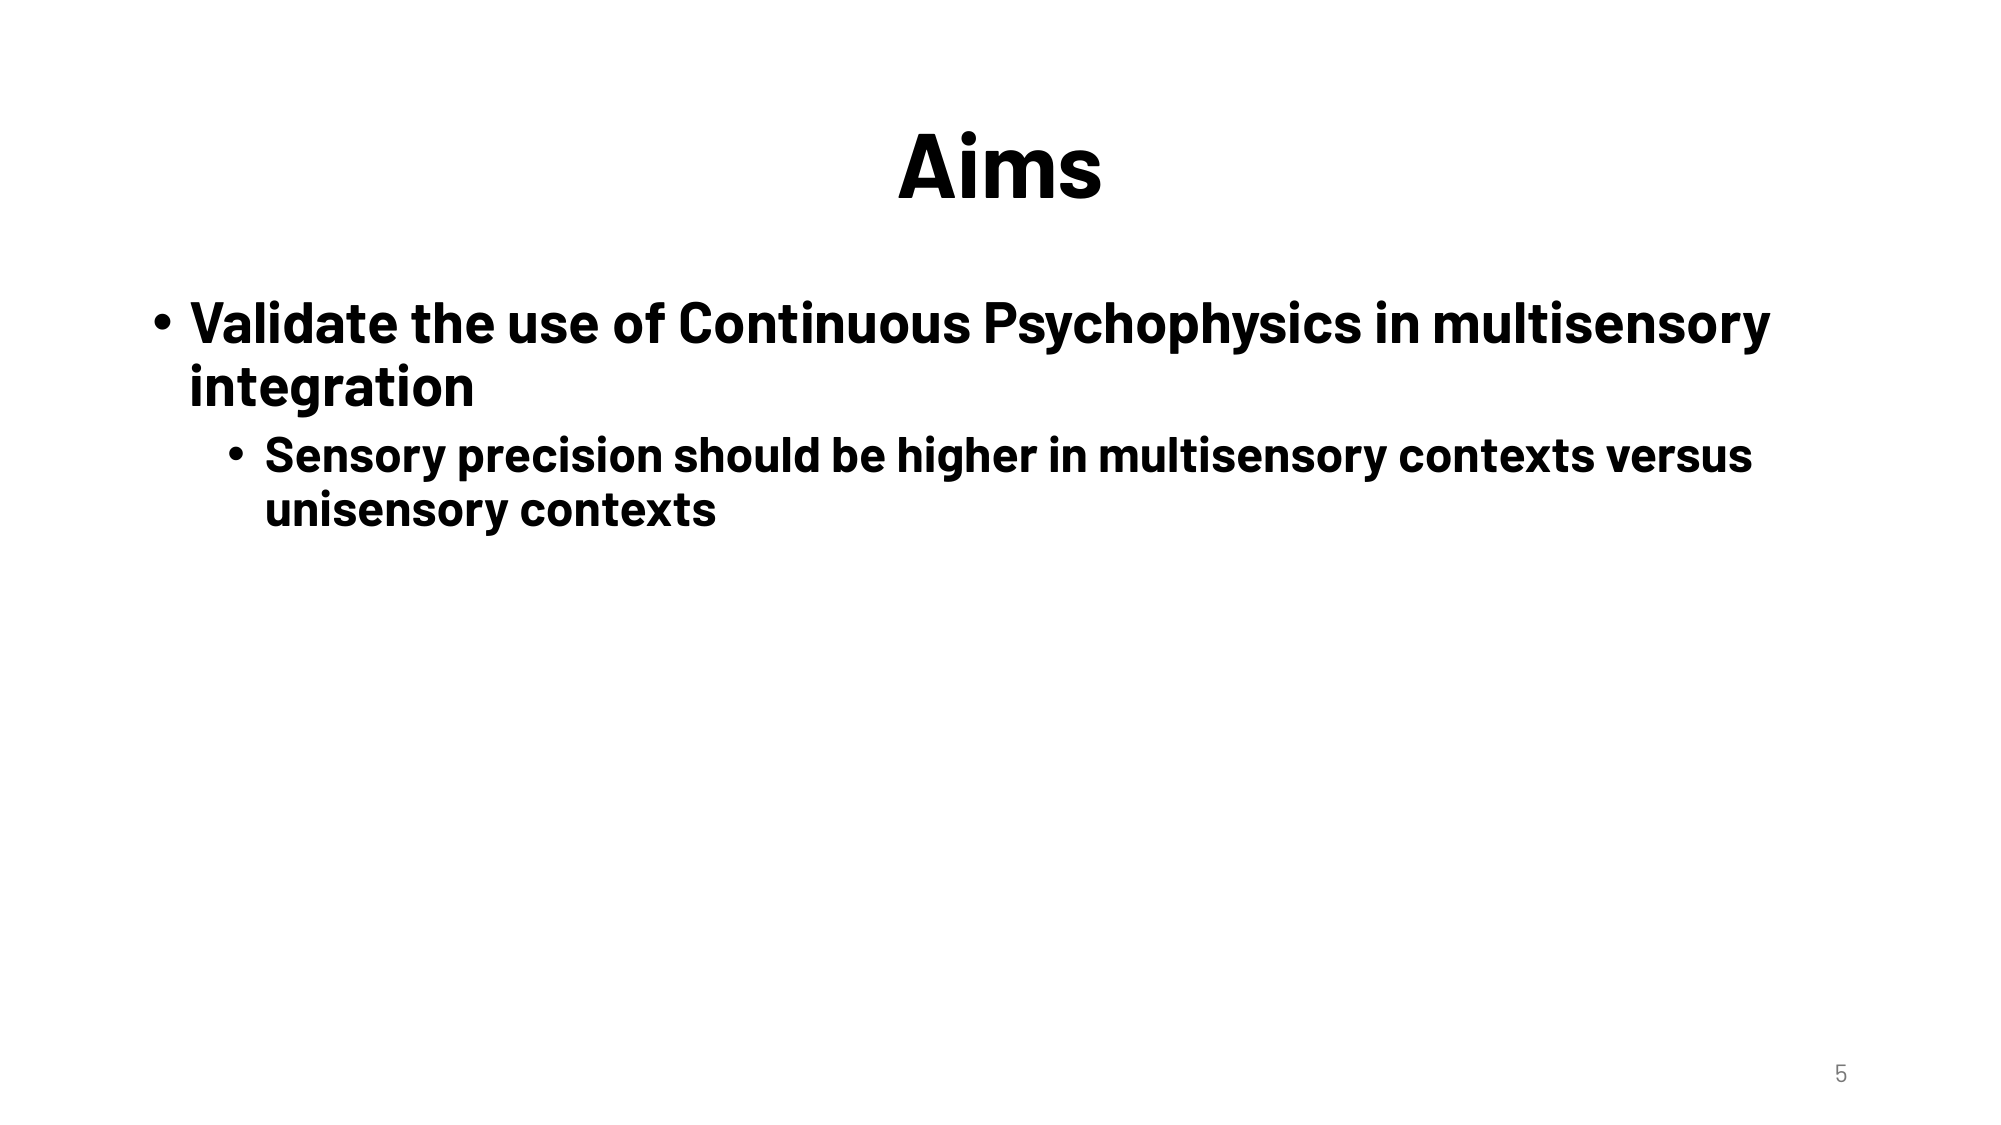

# Aims
Validate the use of Continuous Psychophysics in multisensory integration
Sensory precision should be higher in multisensory contexts versus unisensory contexts

5